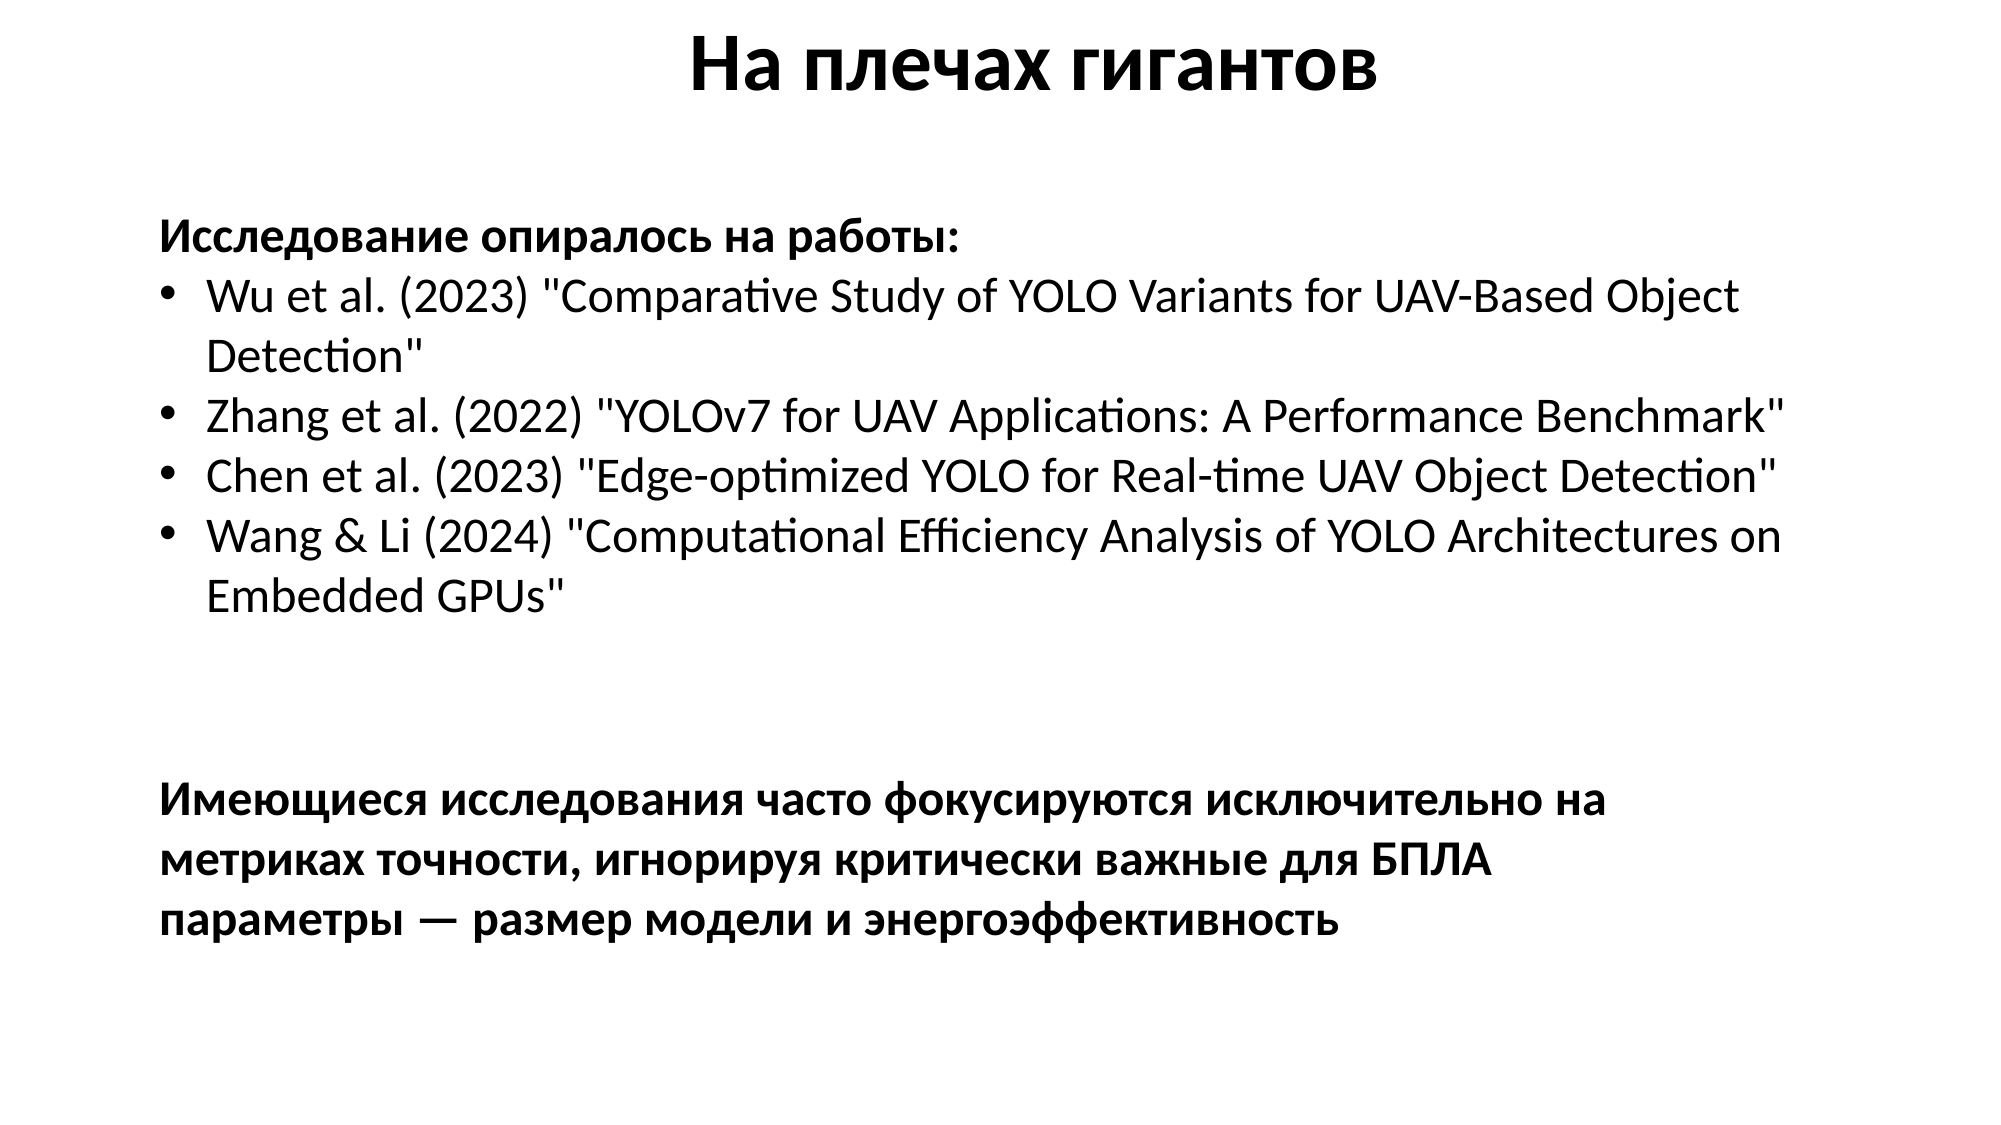

На плечах гигантов
Исследование опиралось на работы:
Wu et al. (2023) "Comparative Study of YOLO Variants for UAV-Based Object Detection"
Zhang et al. (2022) "YOLOv7 for UAV Applications: A Performance Benchmark"
Chen et al. (2023) "Edge-optimized YOLO for Real-time UAV Object Detection"
Wang & Li (2024) "Computational Efficiency Analysis of YOLO Architectures on Embedded GPUs"

Имеющиеся исследования часто фокусируются исключительно на метриках точности, игнорируя критически важные для БПЛА параметры — размер модели и энергоэффективность